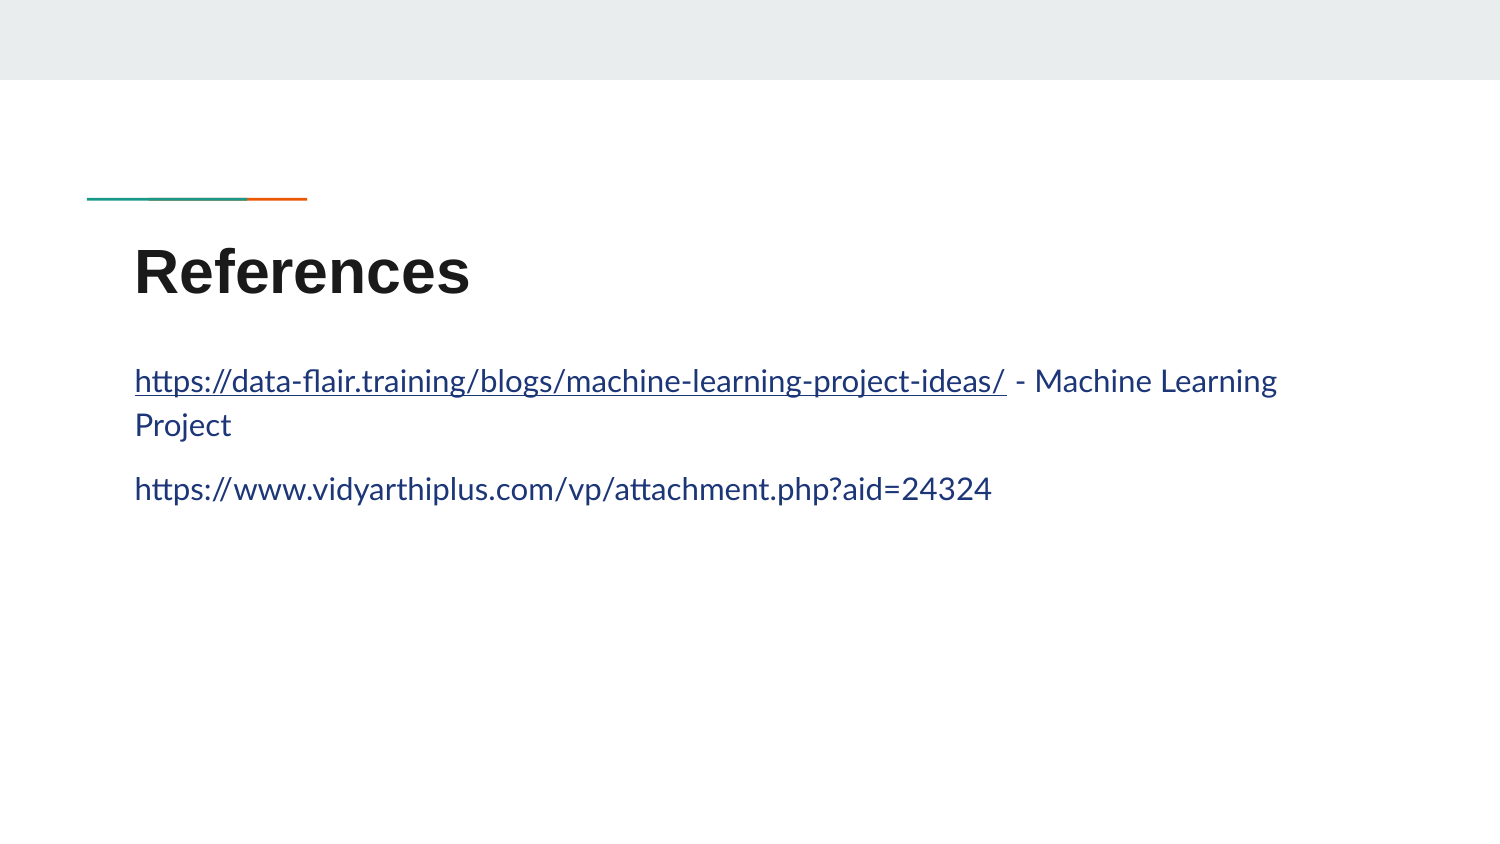

# References
https://data-flair.training/blogs/machine-learning-project-ideas/ - Machine Learning Project
https://www.vidyarthiplus.com/vp/attachment.php?aid=24324